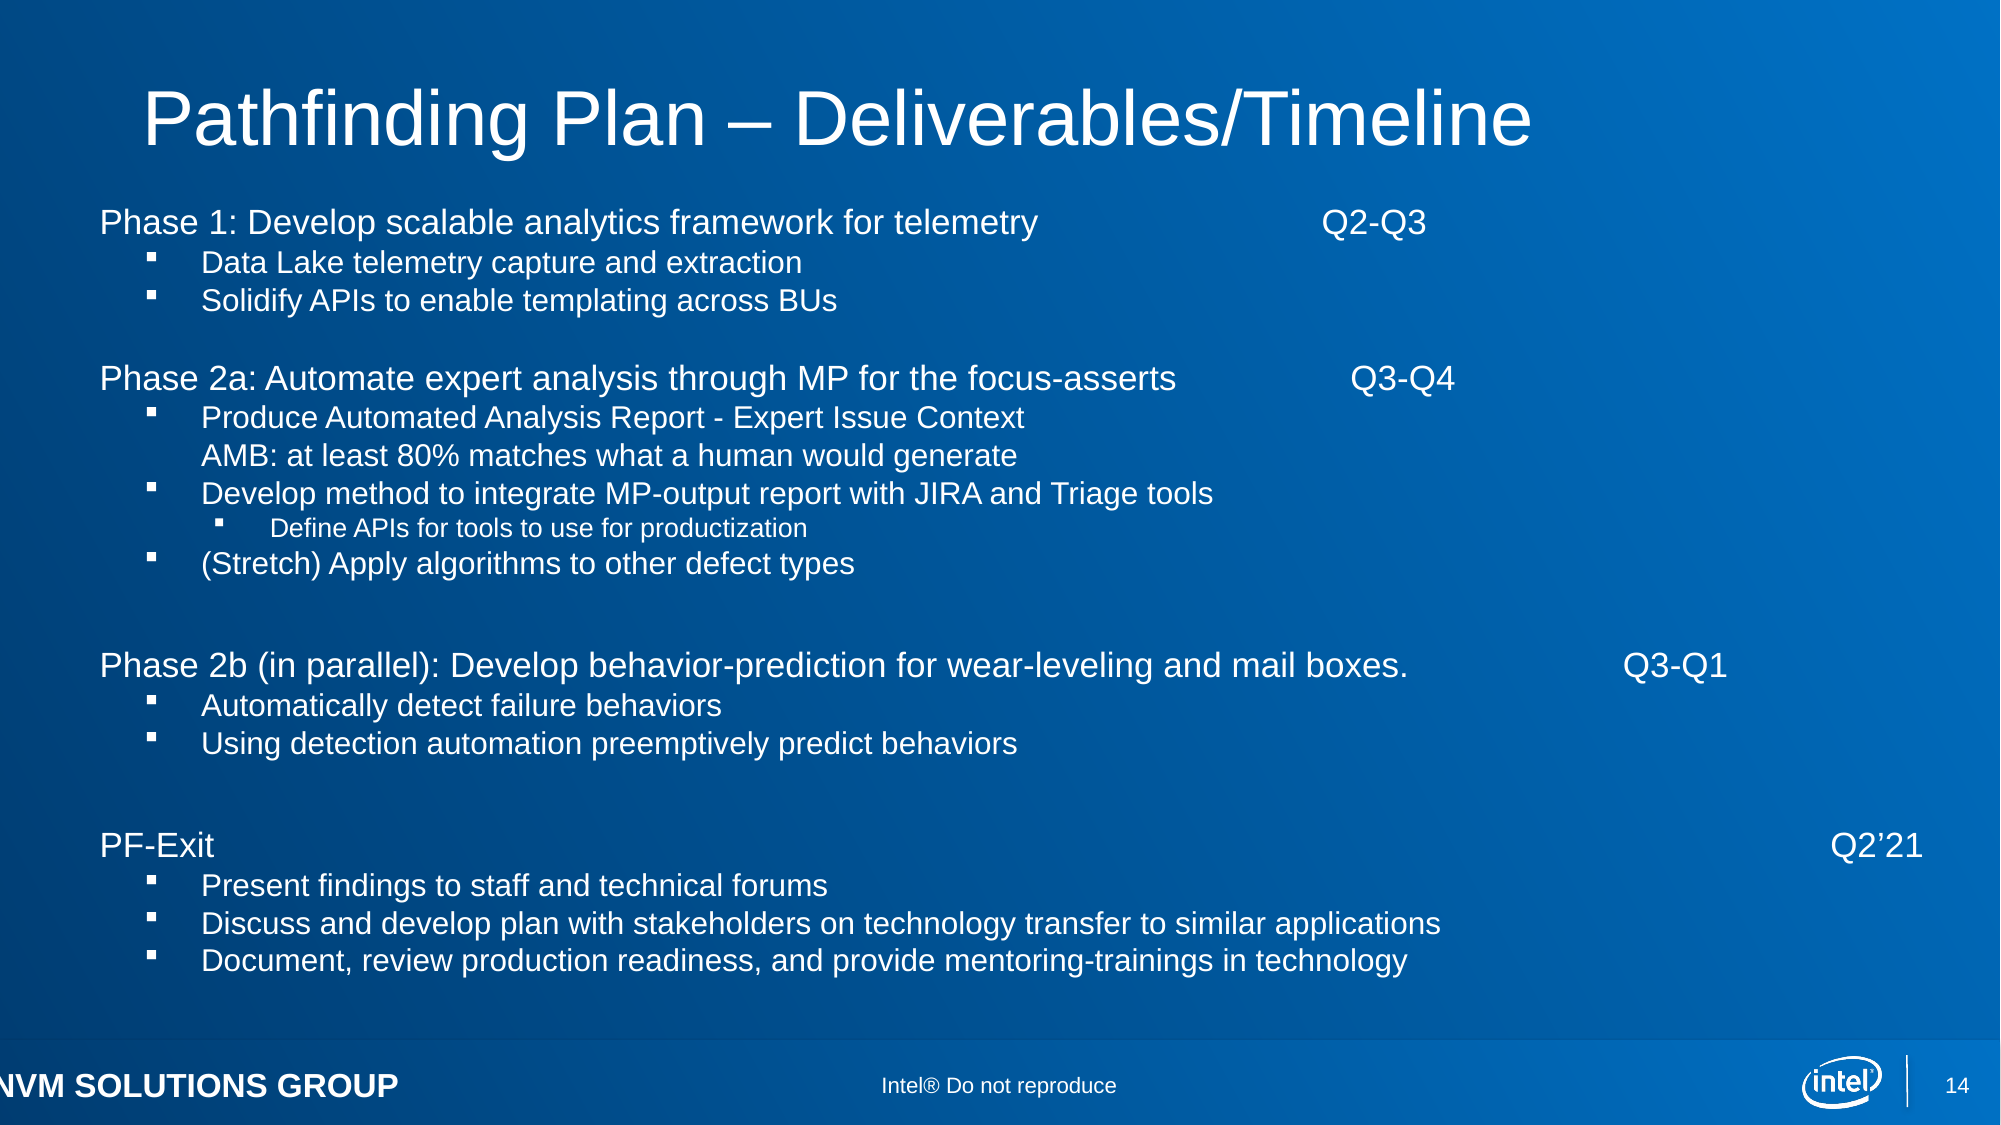

# Pathfinding Plan – Deliverables/Timeline
Phase 1: Develop scalable analytics framework for telemetry					                      Q2-Q3
Data Lake telemetry capture and extraction
Solidify APIs to enable templating across BUs

Phase 2a: Automate expert analysis through MP for the focus-asserts				            Q3-Q4
Produce Automated Analysis Report - Expert Issue Context
AMB: at least 80% matches what a human would generate
Develop method to integrate MP-output report with JIRA and Triage tools
Define APIs for tools to use for productization
(Stretch) Apply algorithms to other defect types

Phase 2b (in parallel): Develop behavior-prediction for wear-leveling and mail boxes.                      Q3-Q1
Automatically detect failure behaviors
Using detection automation preemptively predict behaviors

PF-Exit                                                                                                                                                                      Q2’21
Present findings to staff and technical forums
Discuss and develop plan with stakeholders on technology transfer to similar applications
Document, review production readiness, and provide mentoring-trainings in technology
14